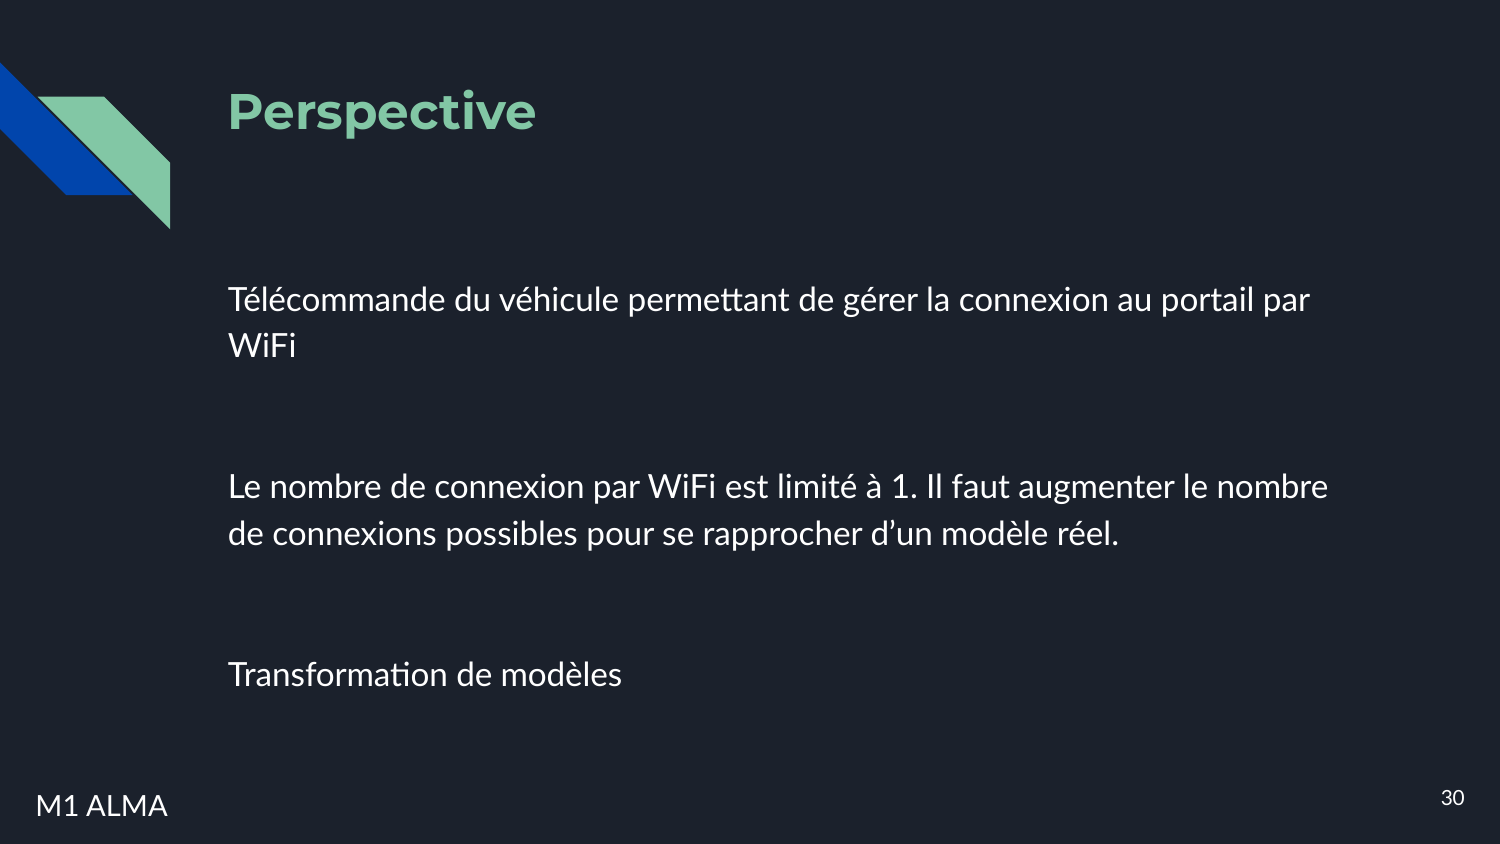

# Perspective
Télécommande du véhicule permettant de gérer la connexion au portail par WiFi

Le nombre de connexion par WiFi est limité à 1. Il faut augmenter le nombre de connexions possibles pour se rapprocher d’un modèle réel.

Transformation de modèles
30
M1 ALMA